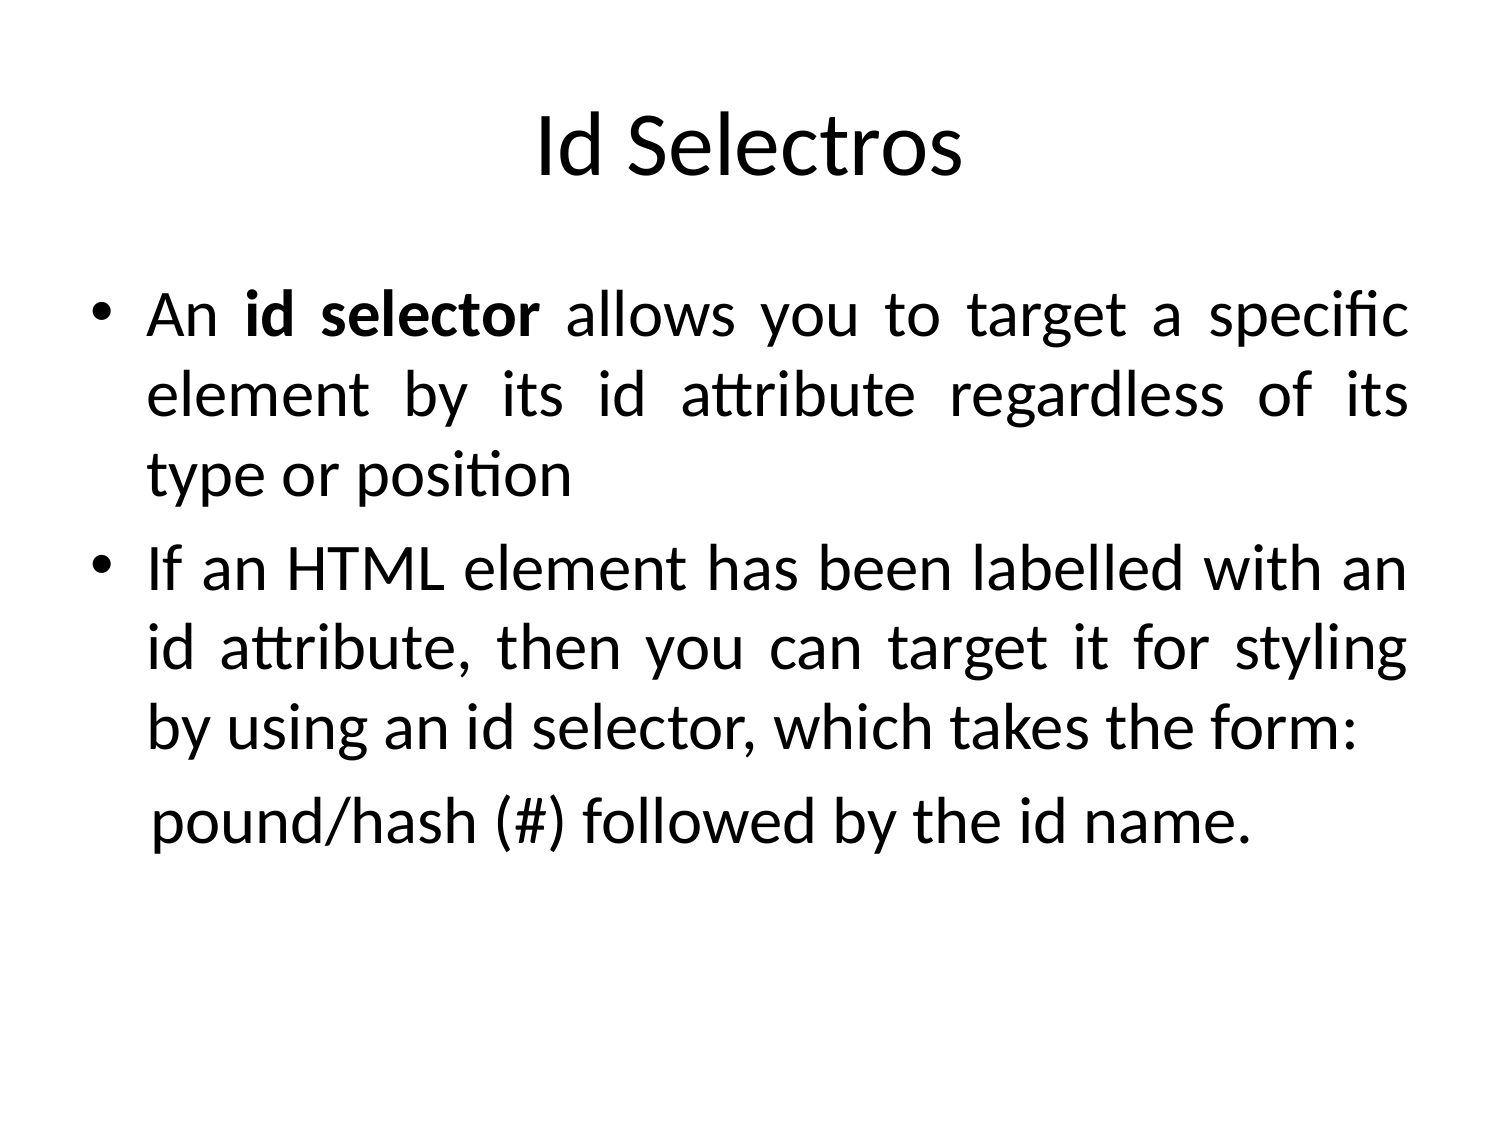

# Id Selectros
An id selector allows you to target a specific element by its id attribute regardless of its type or position
If an HTML element has been labelled with an id attribute, then you can target it for styling by using an id selector, which takes the form:
    pound/hash (#) followed by the id name.